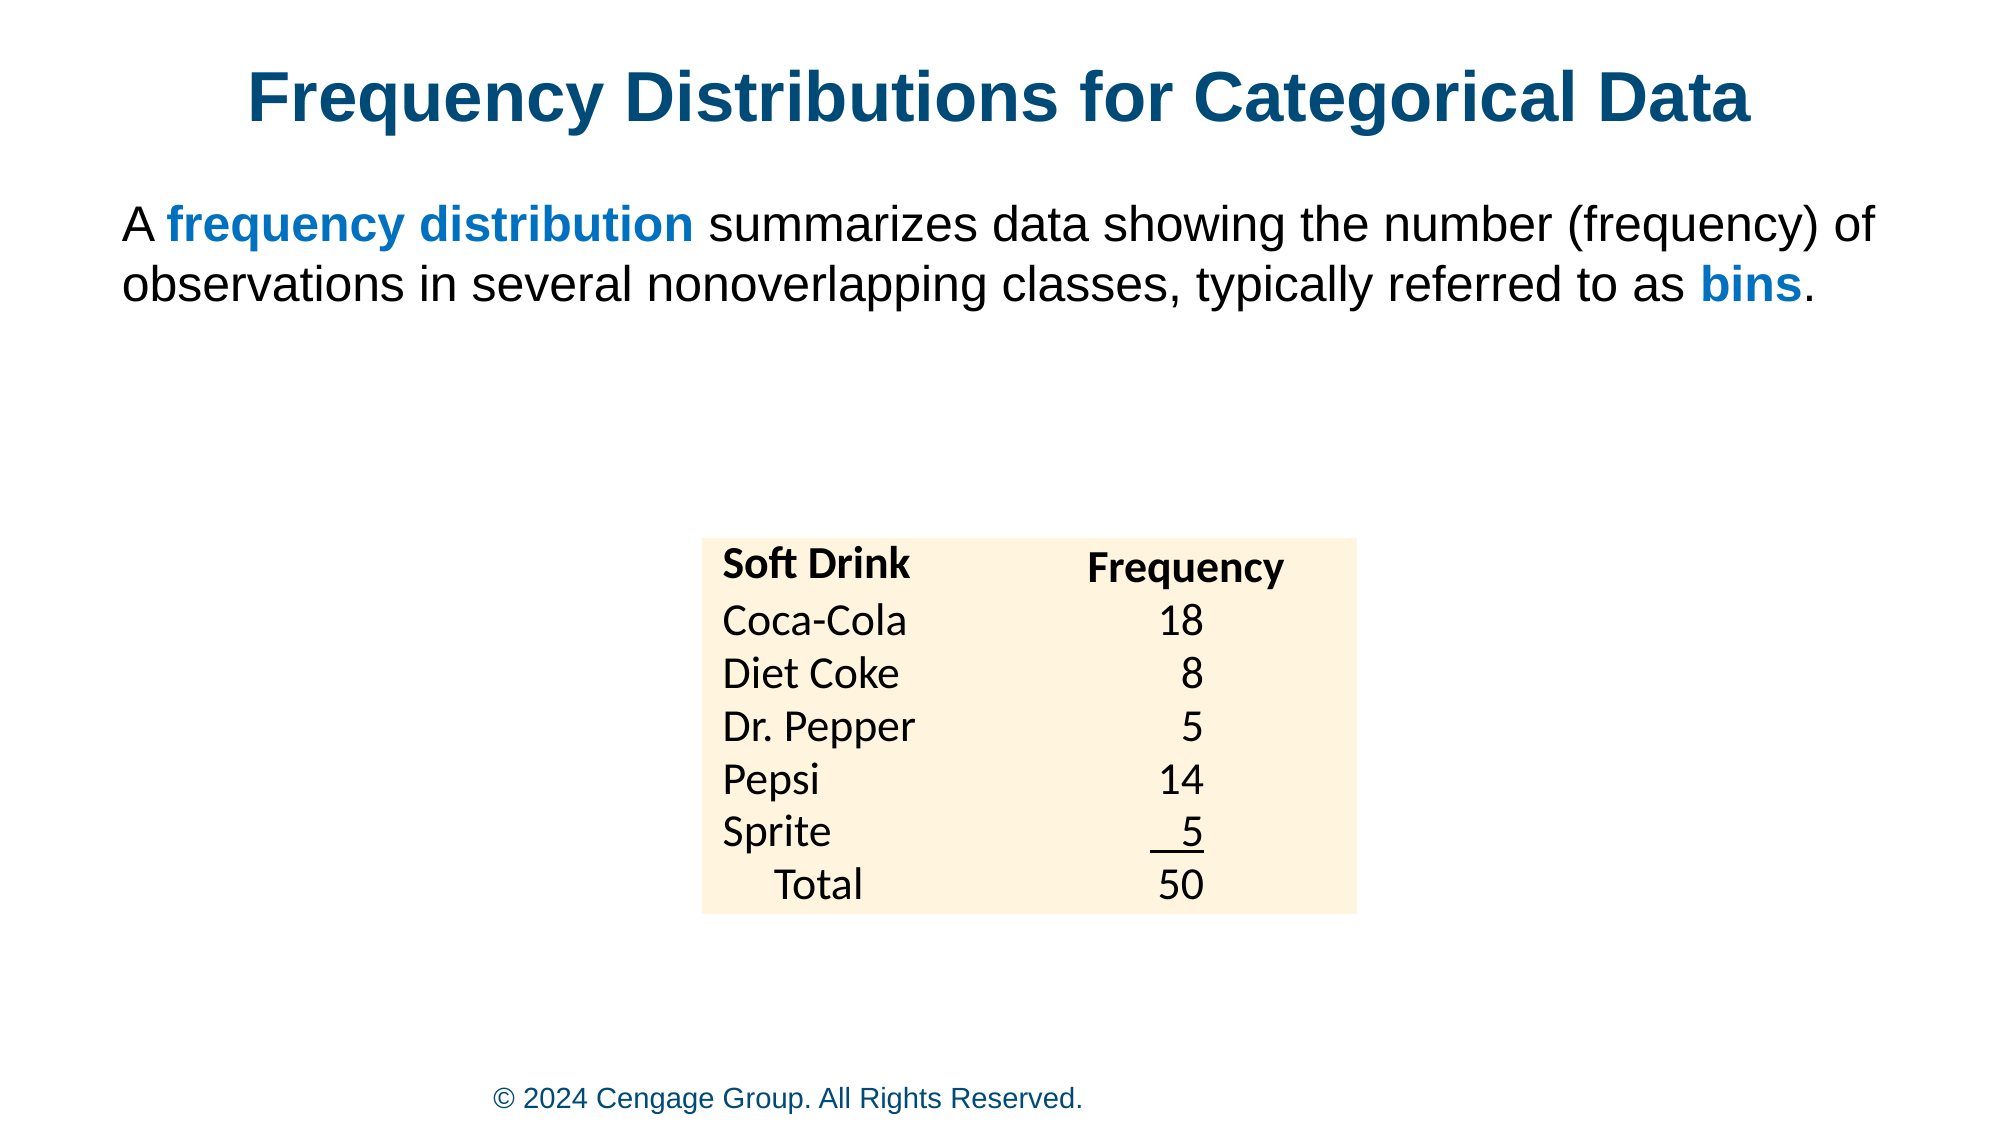

# Frequency Distributions for Categorical Data
A frequency distribution summarizes data showing the number (frequency) of observations in several nonoverlapping classes, typically referred to as bins.
| Soft Drink | Frequency |
| --- | --- |
| Coca-Cola | 18 |
| Diet Coke | 8 |
| Dr. Pepper | 5 |
| Pepsi | 14 |
| Sprite | 5 |
| Total | 50 |